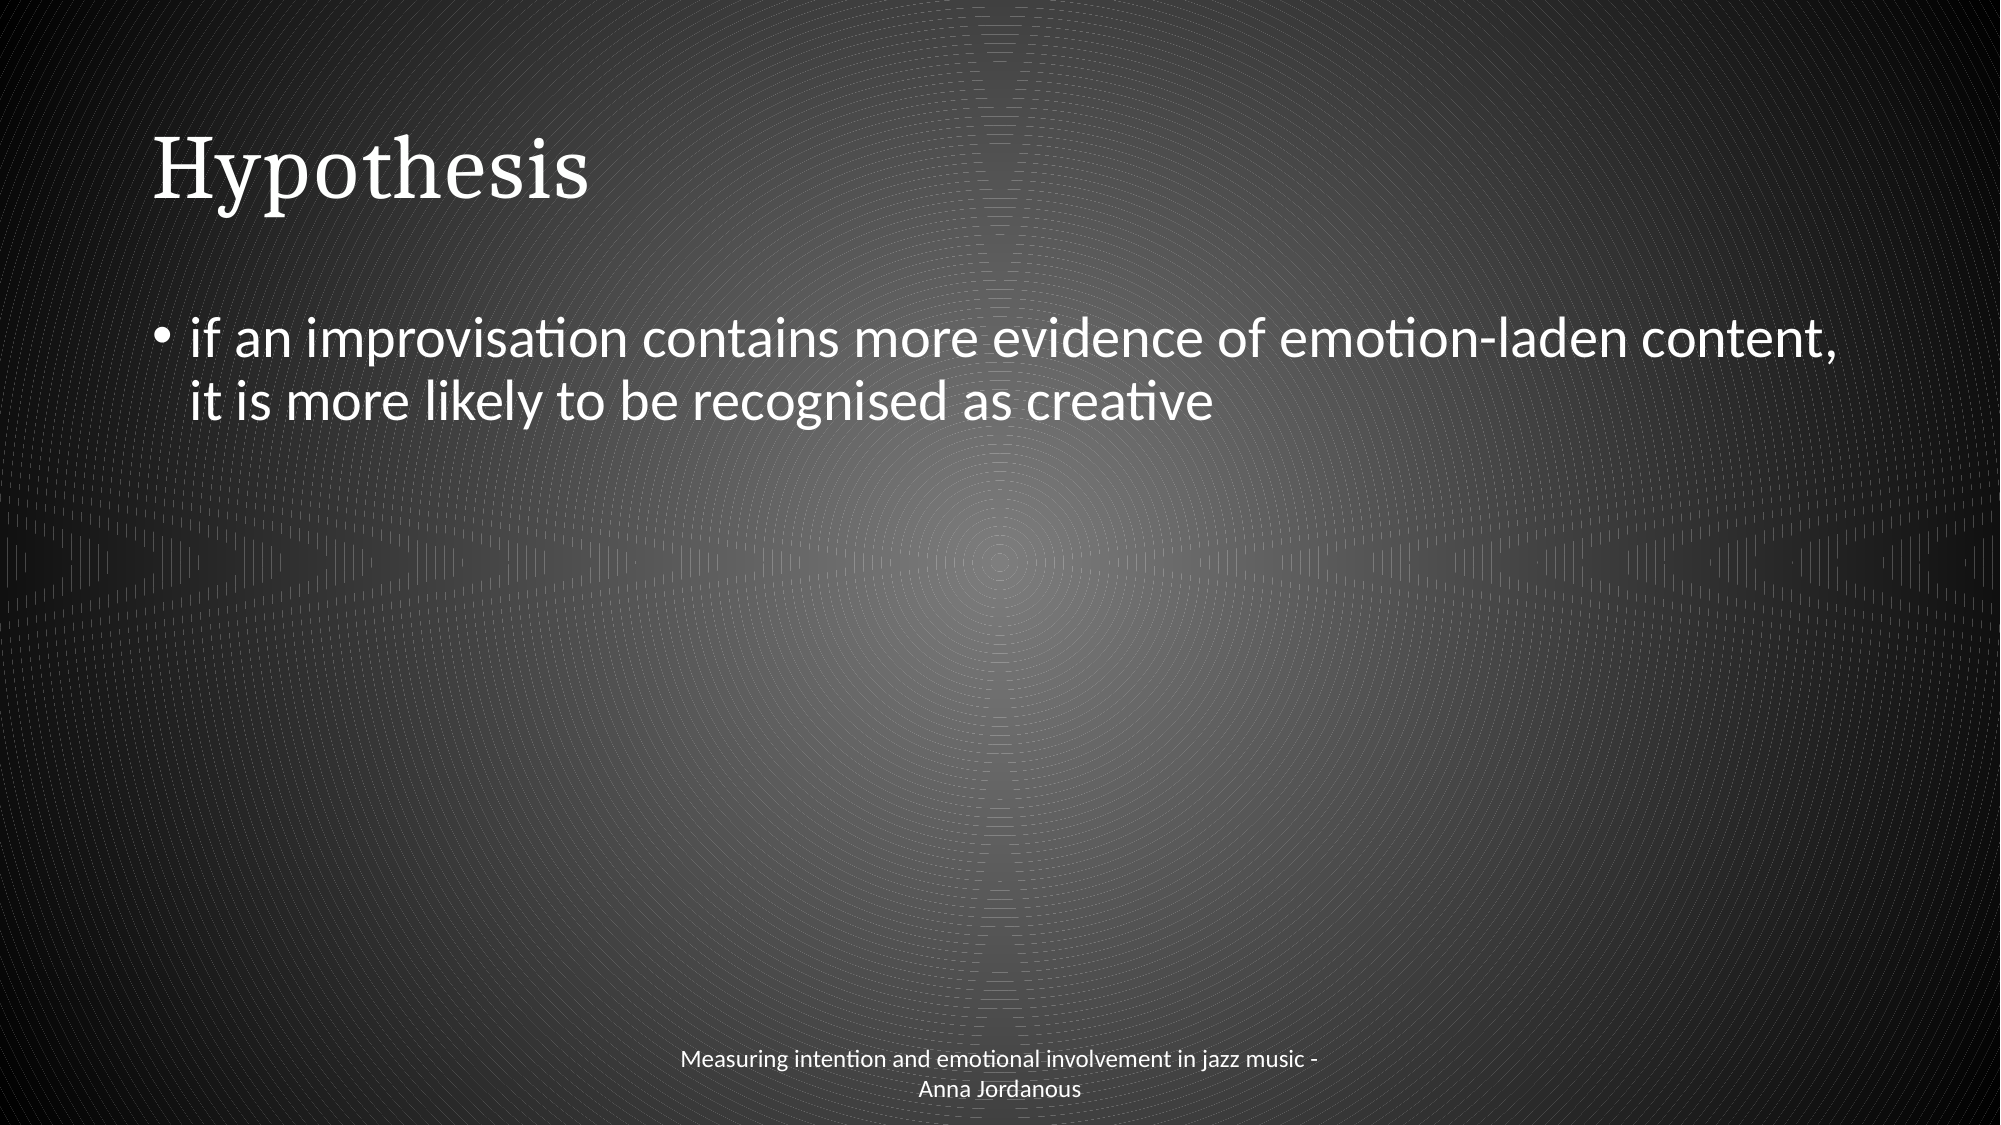

# Hypothesis
if an improvisation contains more evidence of emotion-laden content, it is more likely to be recognised as creative
Measuring intention and emotional involvement in jazz music - Anna Jordanous